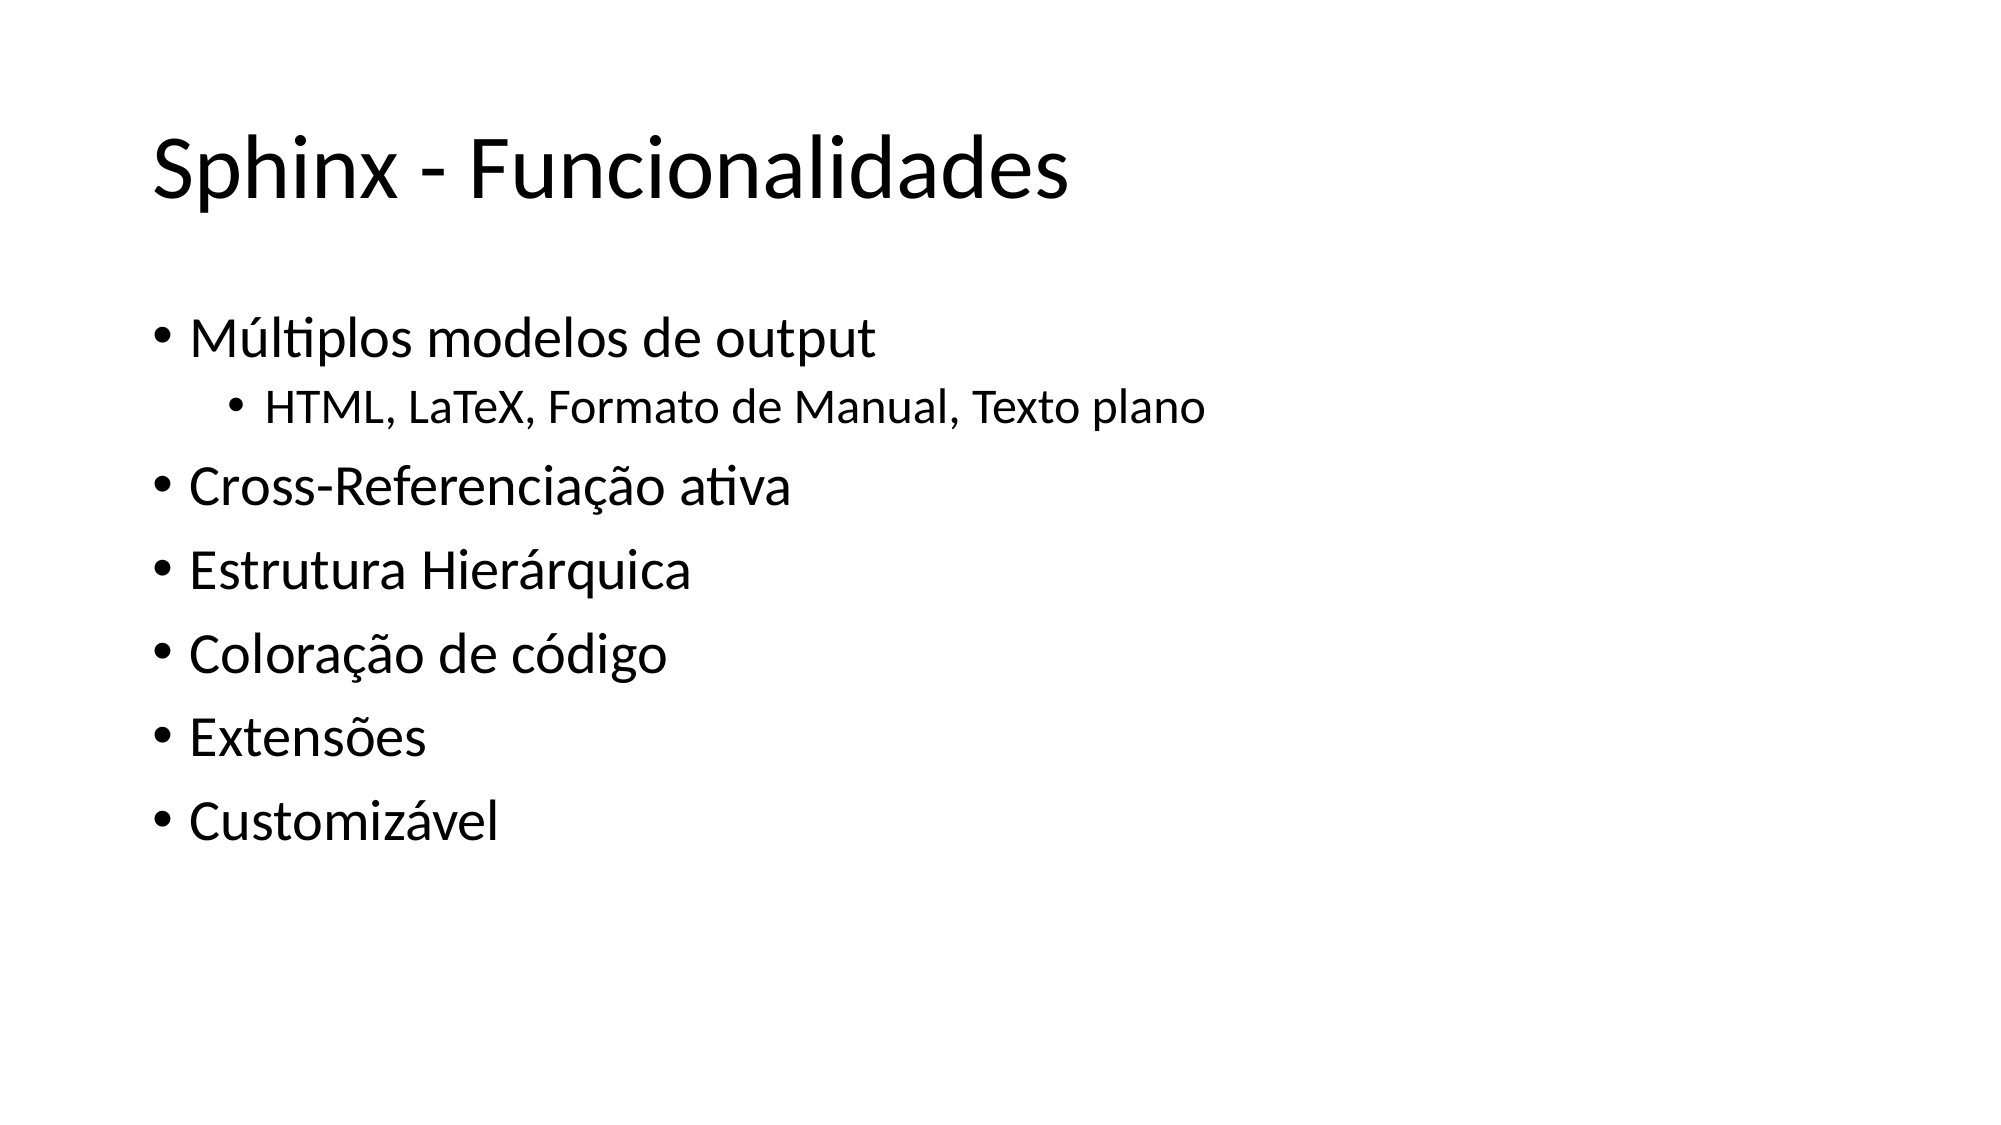

# Sphinx - Funcionalidades
Múltiplos modelos de output
HTML, LaTeX, Formato de Manual, Texto plano
Cross-Referenciação ativa
Estrutura Hierárquica
Coloração de código
Extensões
Customizável